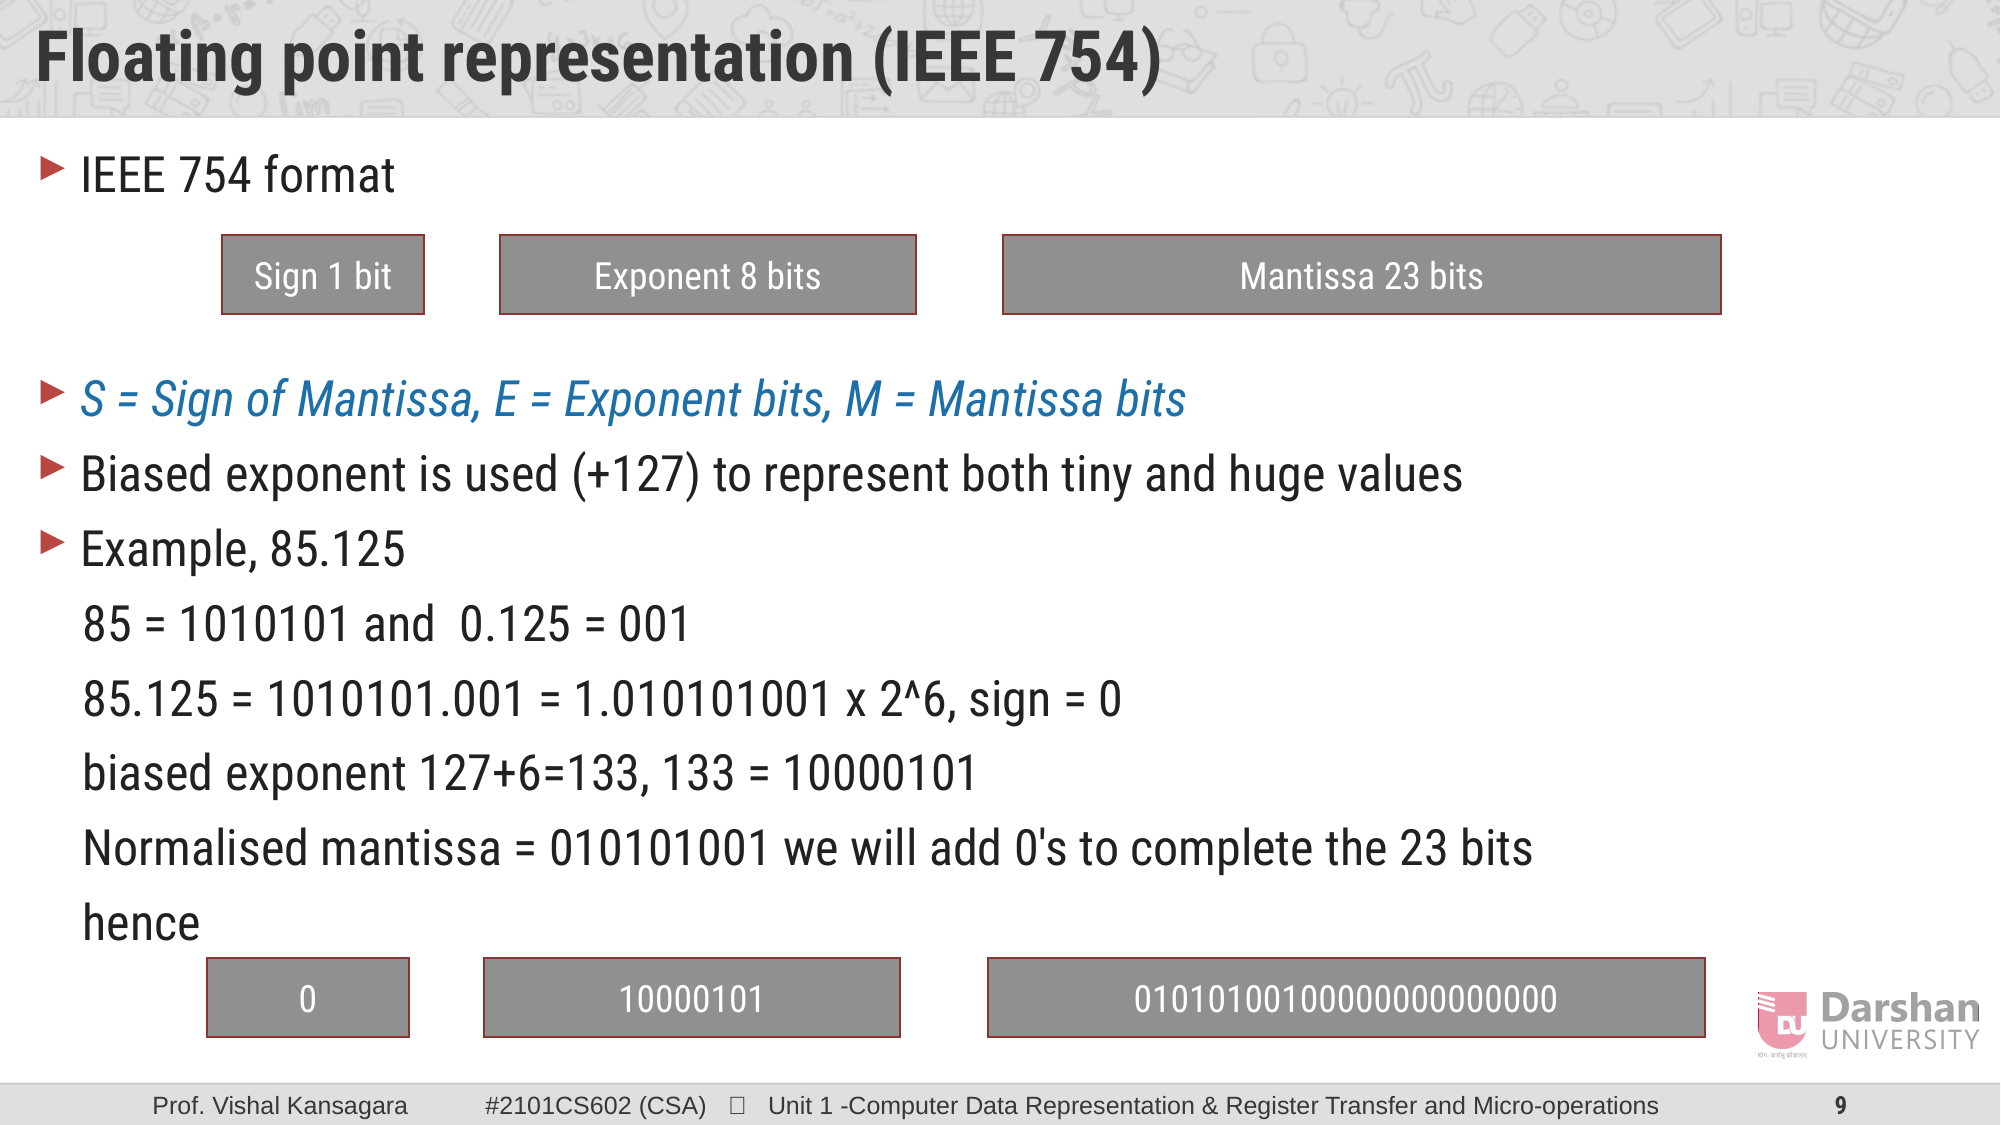

# Floating point representation (IEEE 754)
IEEE 754 format

S = Sign of Mantissa, E = Exponent bits, M = Mantissa bits
Biased exponent is used (+127) to represent both tiny and huge values
Example, 85.125
    85 = 1010101 and  0.125 = 001
    85.125 = 1010101.001 = 1.010101001 x 2^6, sign = 0
    biased exponent 127+6=133, 133 = 10000101
    Normalised mantissa = 010101001 we will add 0's to complete the 23 bits
    hence

Exponent 8 bits
Mantissa 23 bits
Sign 1 bit
10000101
01010100100000000000000
0